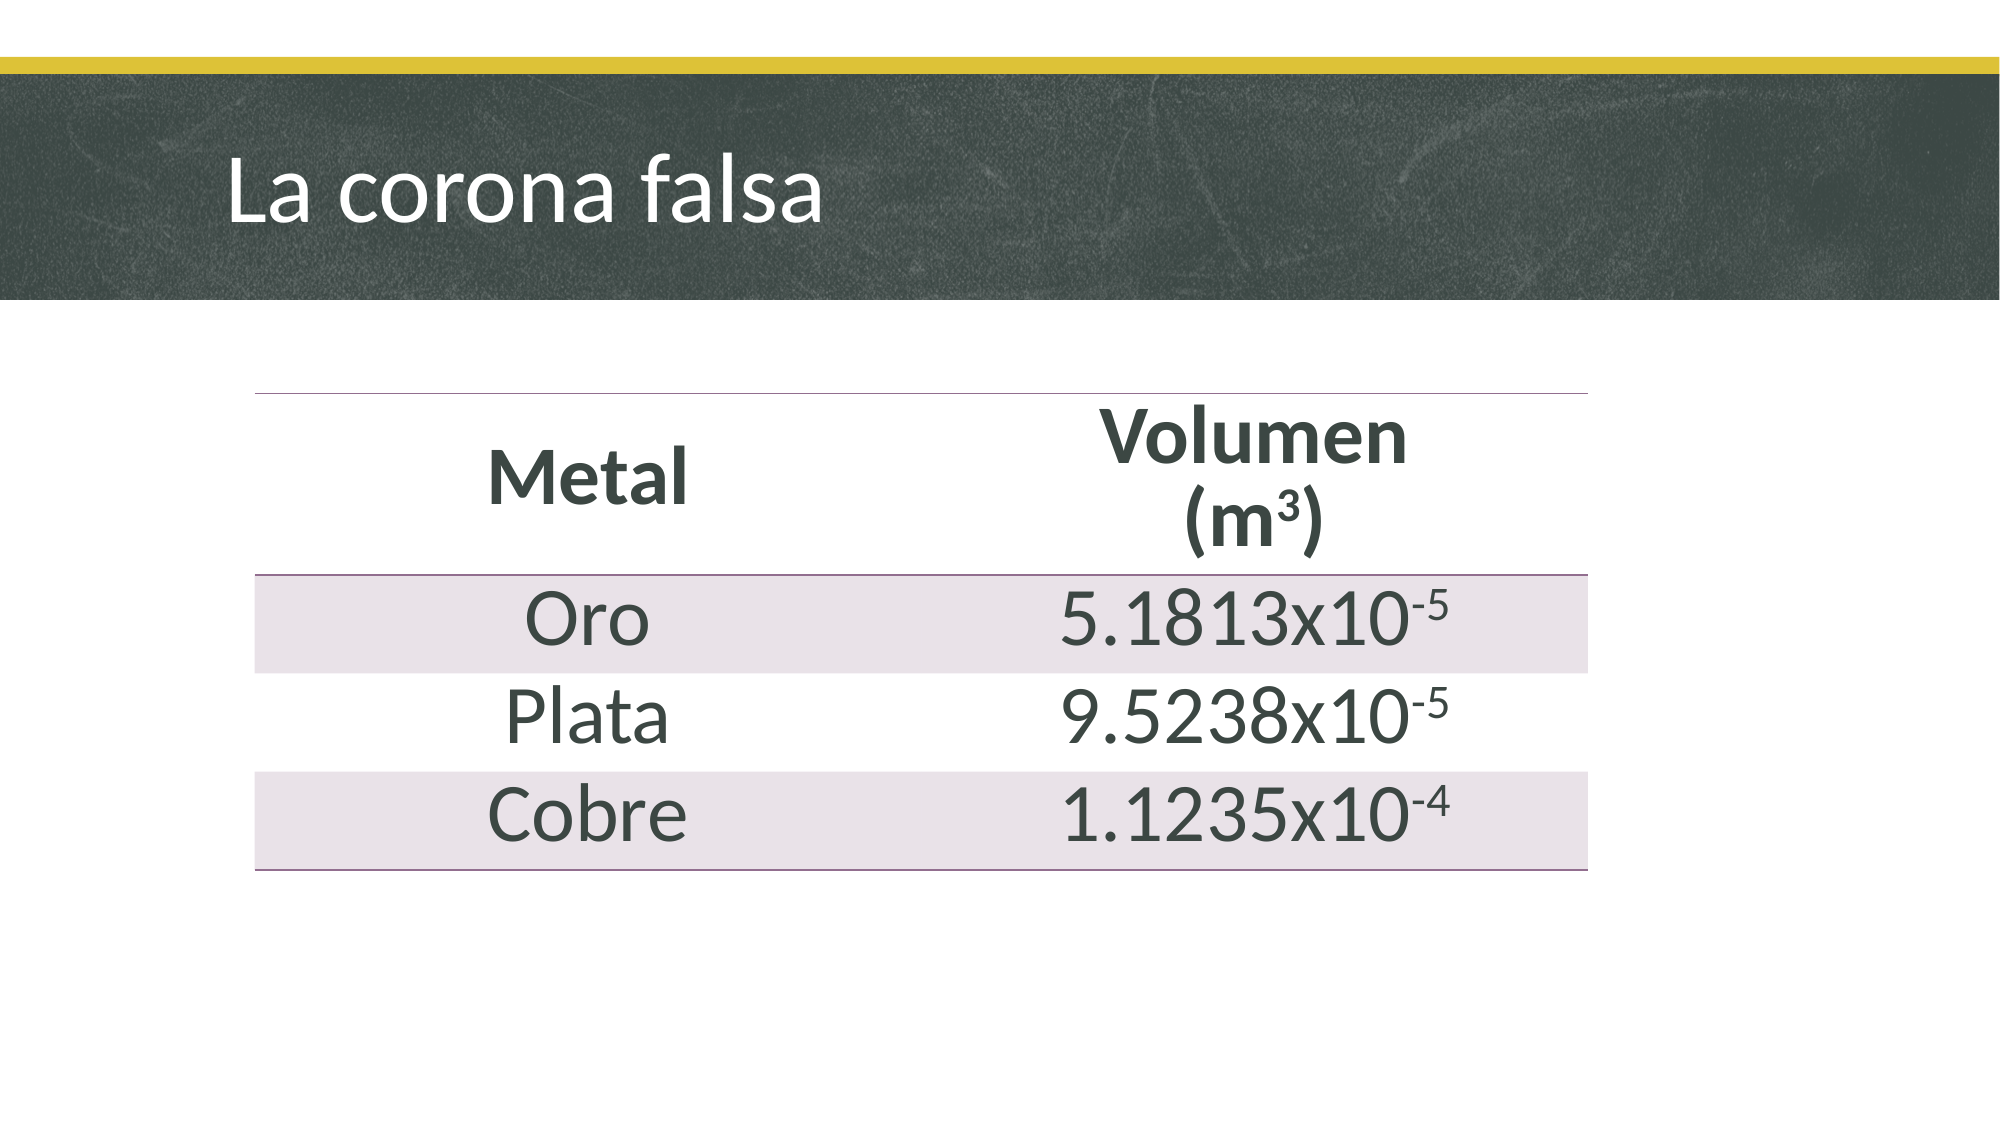

# La corona falsa
| Metal | Volumen (m3) |
| --- | --- |
| Oro | 5.1813x10-5 |
| Plata | 9.5238x10-5 |
| Cobre | 1.1235x10-4 |